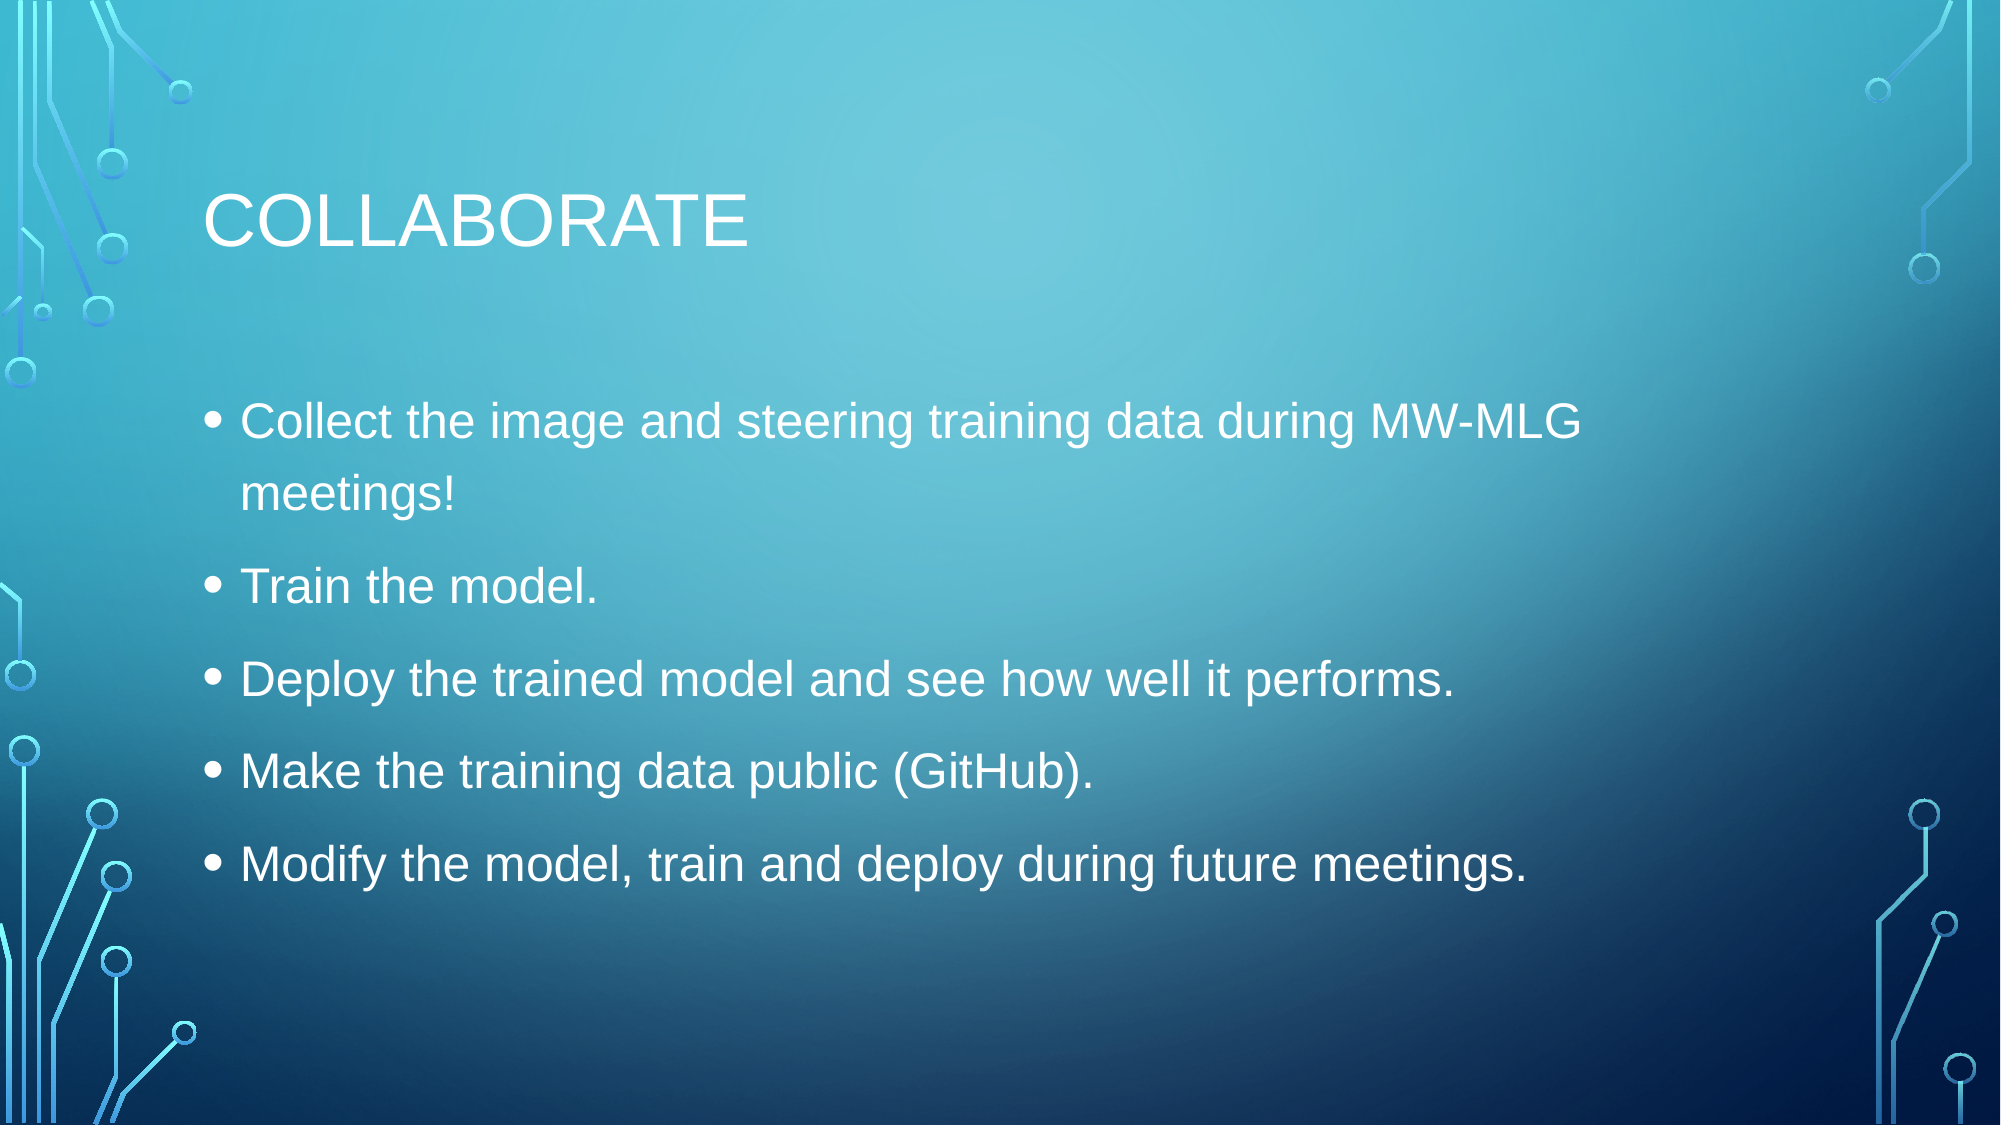

# collaborate
Collect the image and steering training data during MW-MLG meetings!
Train the model.
Deploy the trained model and see how well it performs.
Make the training data public (GitHub).
Modify the model, train and deploy during future meetings.